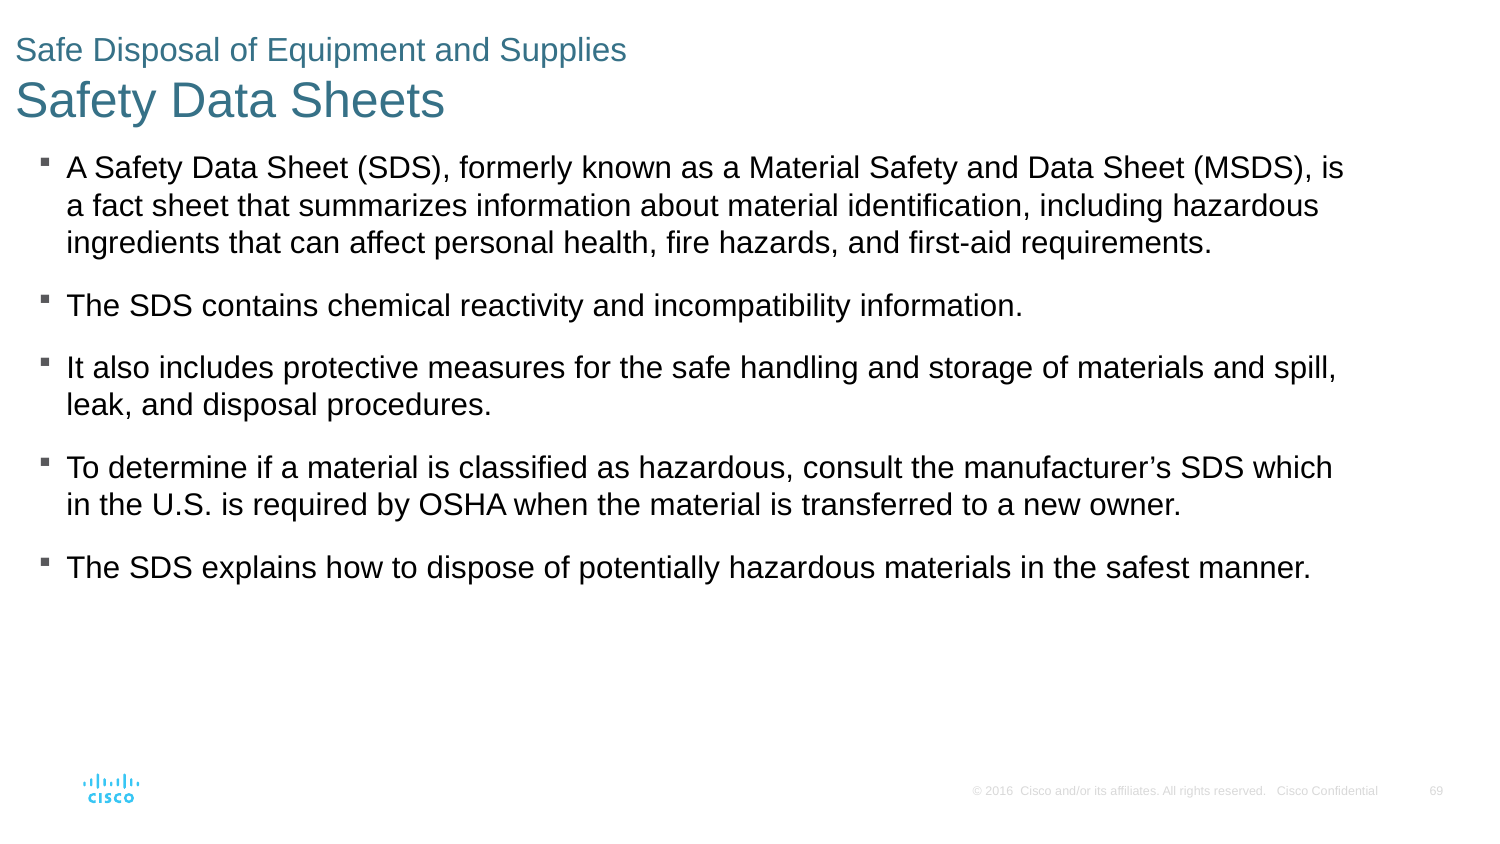

Safe Disposal of Equipment and Supplies
Safety Data Sheets
A Safety Data Sheet (SDS), formerly known as a Material Safety and Data Sheet (MSDS), is a fact sheet that summarizes information about material identification, including hazardous ingredients that can affect personal health, fire hazards, and first-aid requirements.
The SDS contains chemical reactivity and incompatibility information.
It also includes protective measures for the safe handling and storage of materials and spill, leak, and disposal procedures.
To determine if a material is classified as hazardous, consult the manufacturer’s SDS which in the U.S. is required by OSHA when the material is transferred to a new owner.
The SDS explains how to dispose of potentially hazardous materials in the safest manner.